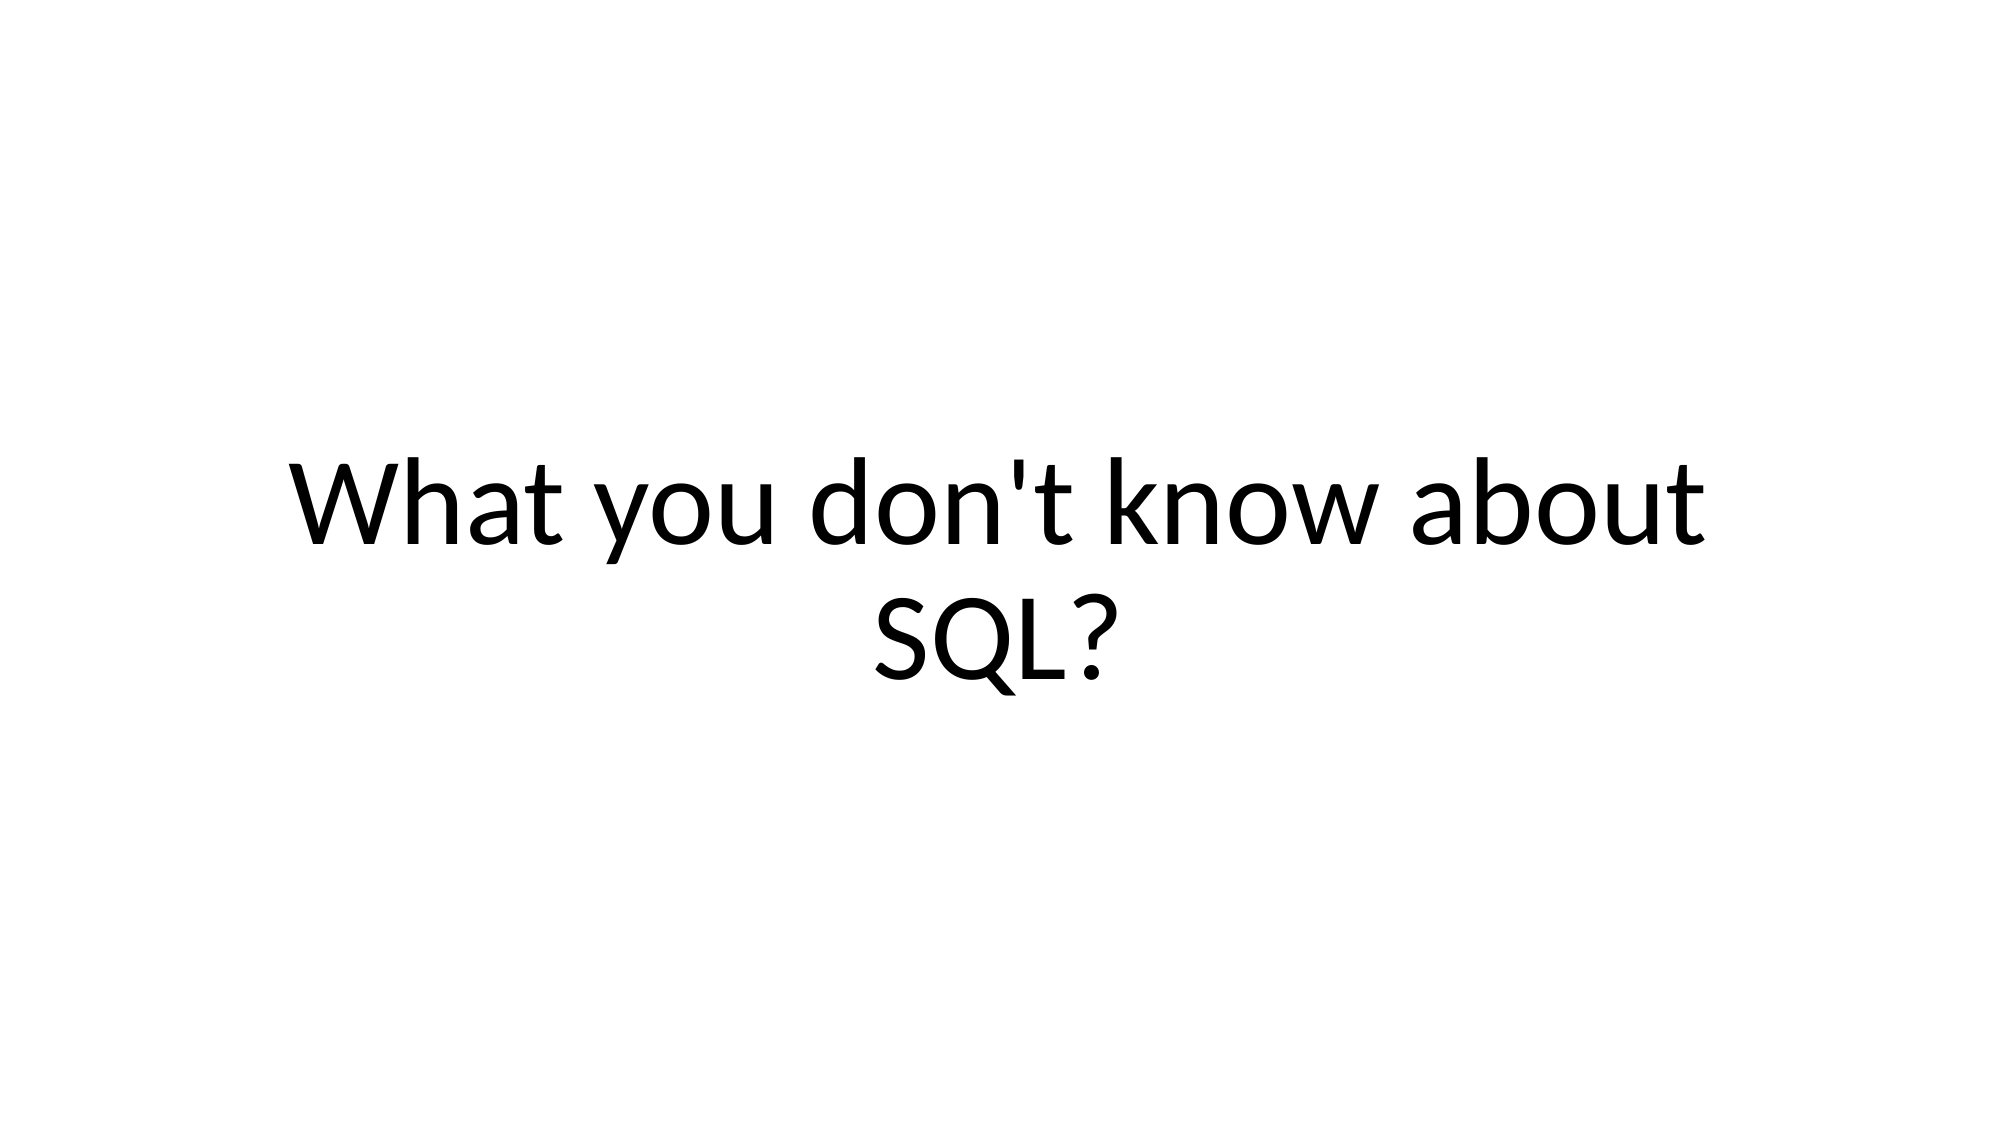

# What you don't know about SQL?